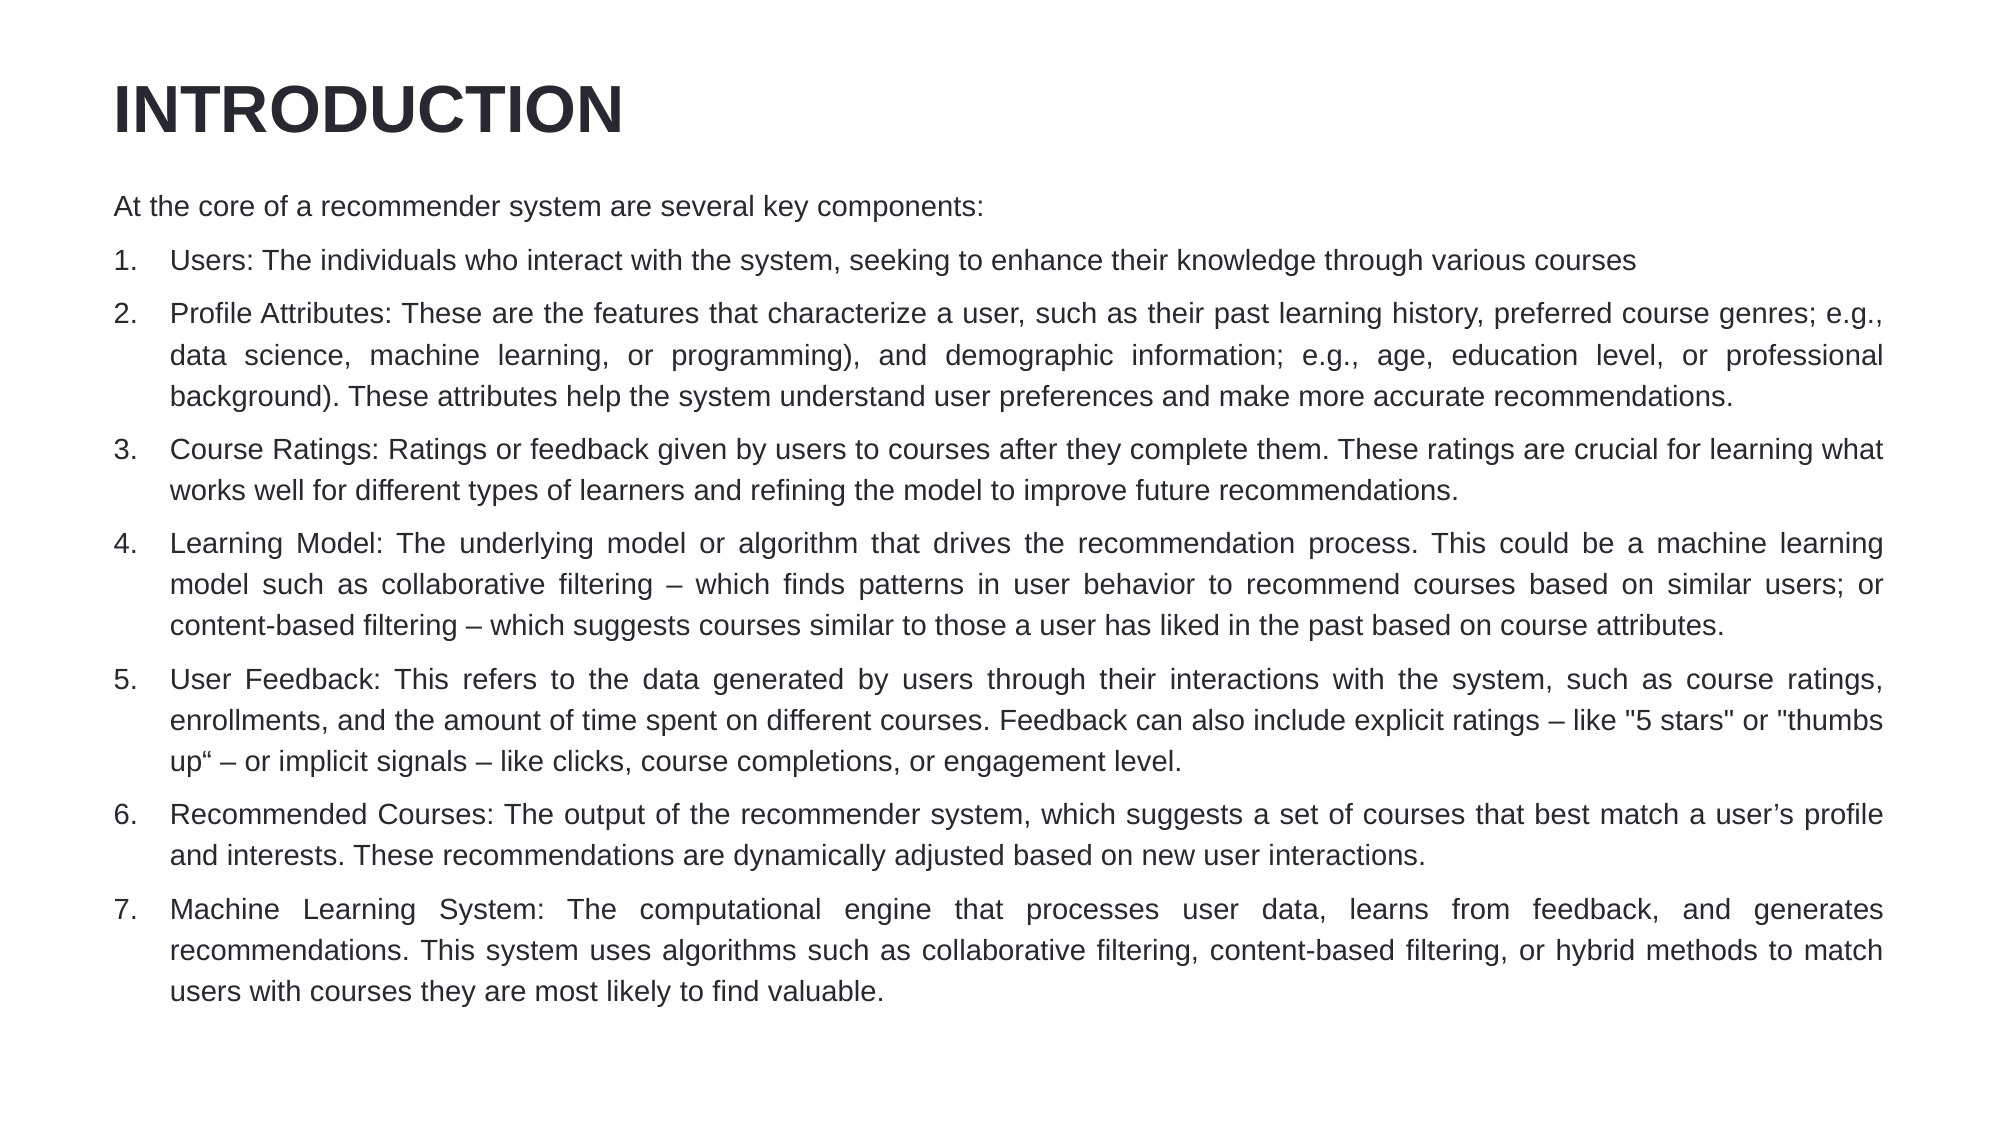

# INTRODUCTION
At the core of a recommender system are several key components:
Users: The individuals who interact with the system, seeking to enhance their knowledge through various courses
Profile Attributes: These are the features that characterize a user, such as their past learning history, preferred course genres; e.g., data science, machine learning, or programming), and demographic information; e.g., age, education level, or professional background). These attributes help the system understand user preferences and make more accurate recommendations.
Course Ratings: Ratings or feedback given by users to courses after they complete them. These ratings are crucial for learning what works well for different types of learners and refining the model to improve future recommendations.
Learning Model: The underlying model or algorithm that drives the recommendation process. This could be a machine learning model such as collaborative filtering – which finds patterns in user behavior to recommend courses based on similar users; or content-based filtering – which suggests courses similar to those a user has liked in the past based on course attributes.
User Feedback: This refers to the data generated by users through their interactions with the system, such as course ratings, enrollments, and the amount of time spent on different courses. Feedback can also include explicit ratings – like "5 stars" or "thumbs up“ – or implicit signals – like clicks, course completions, or engagement level.
Recommended Courses: The output of the recommender system, which suggests a set of courses that best match a user’s profile and interests. These recommendations are dynamically adjusted based on new user interactions.
Machine Learning System: The computational engine that processes user data, learns from feedback, and generates recommendations. This system uses algorithms such as collaborative filtering, content-based filtering, or hybrid methods to match users with courses they are most likely to find valuable.